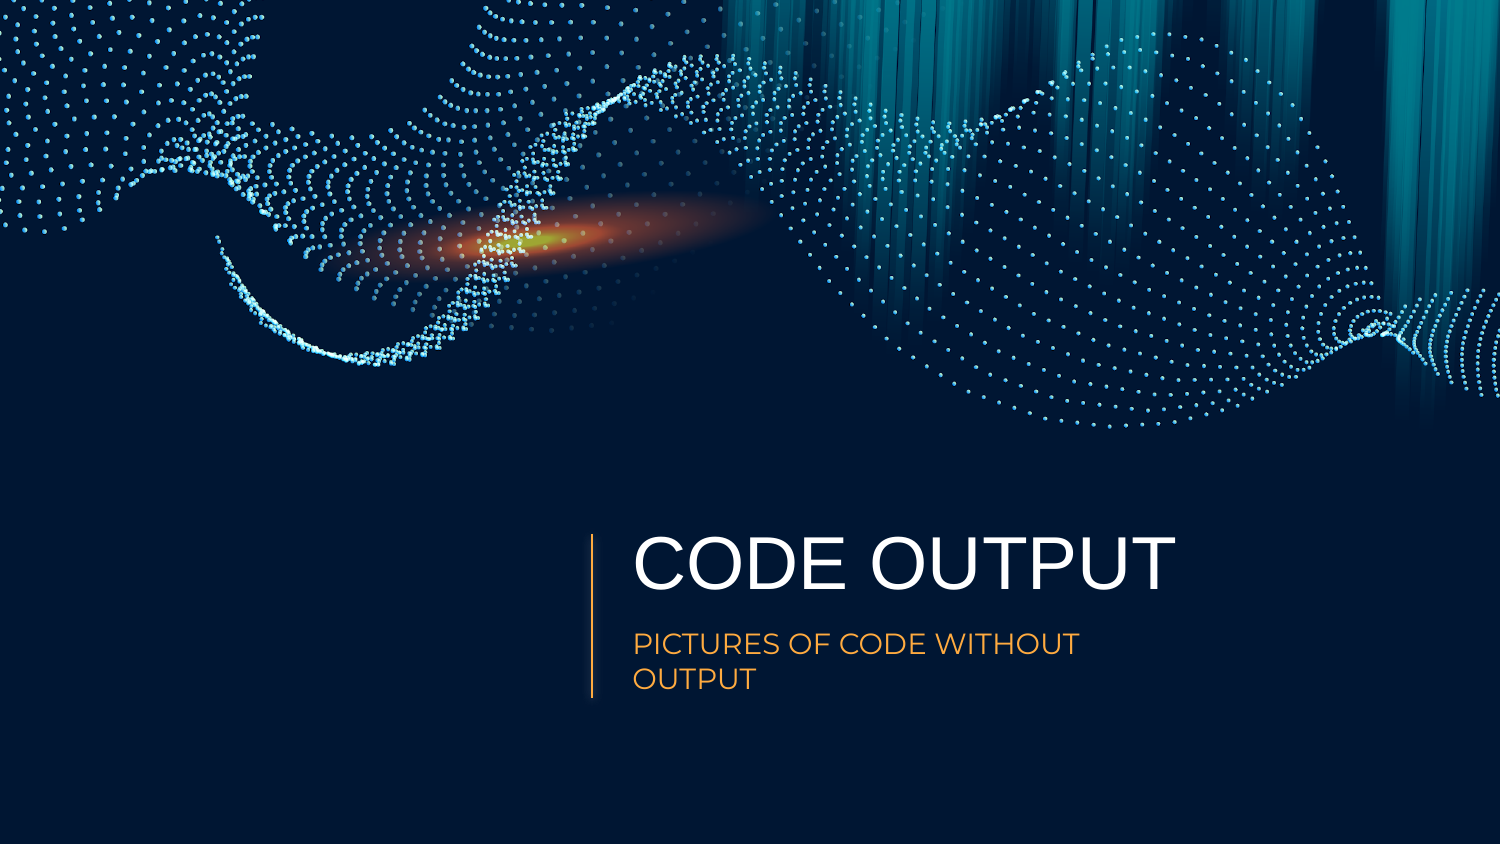

# CODE OUTPUT
PICTURES OF CODE WITHOUT OUTPUT